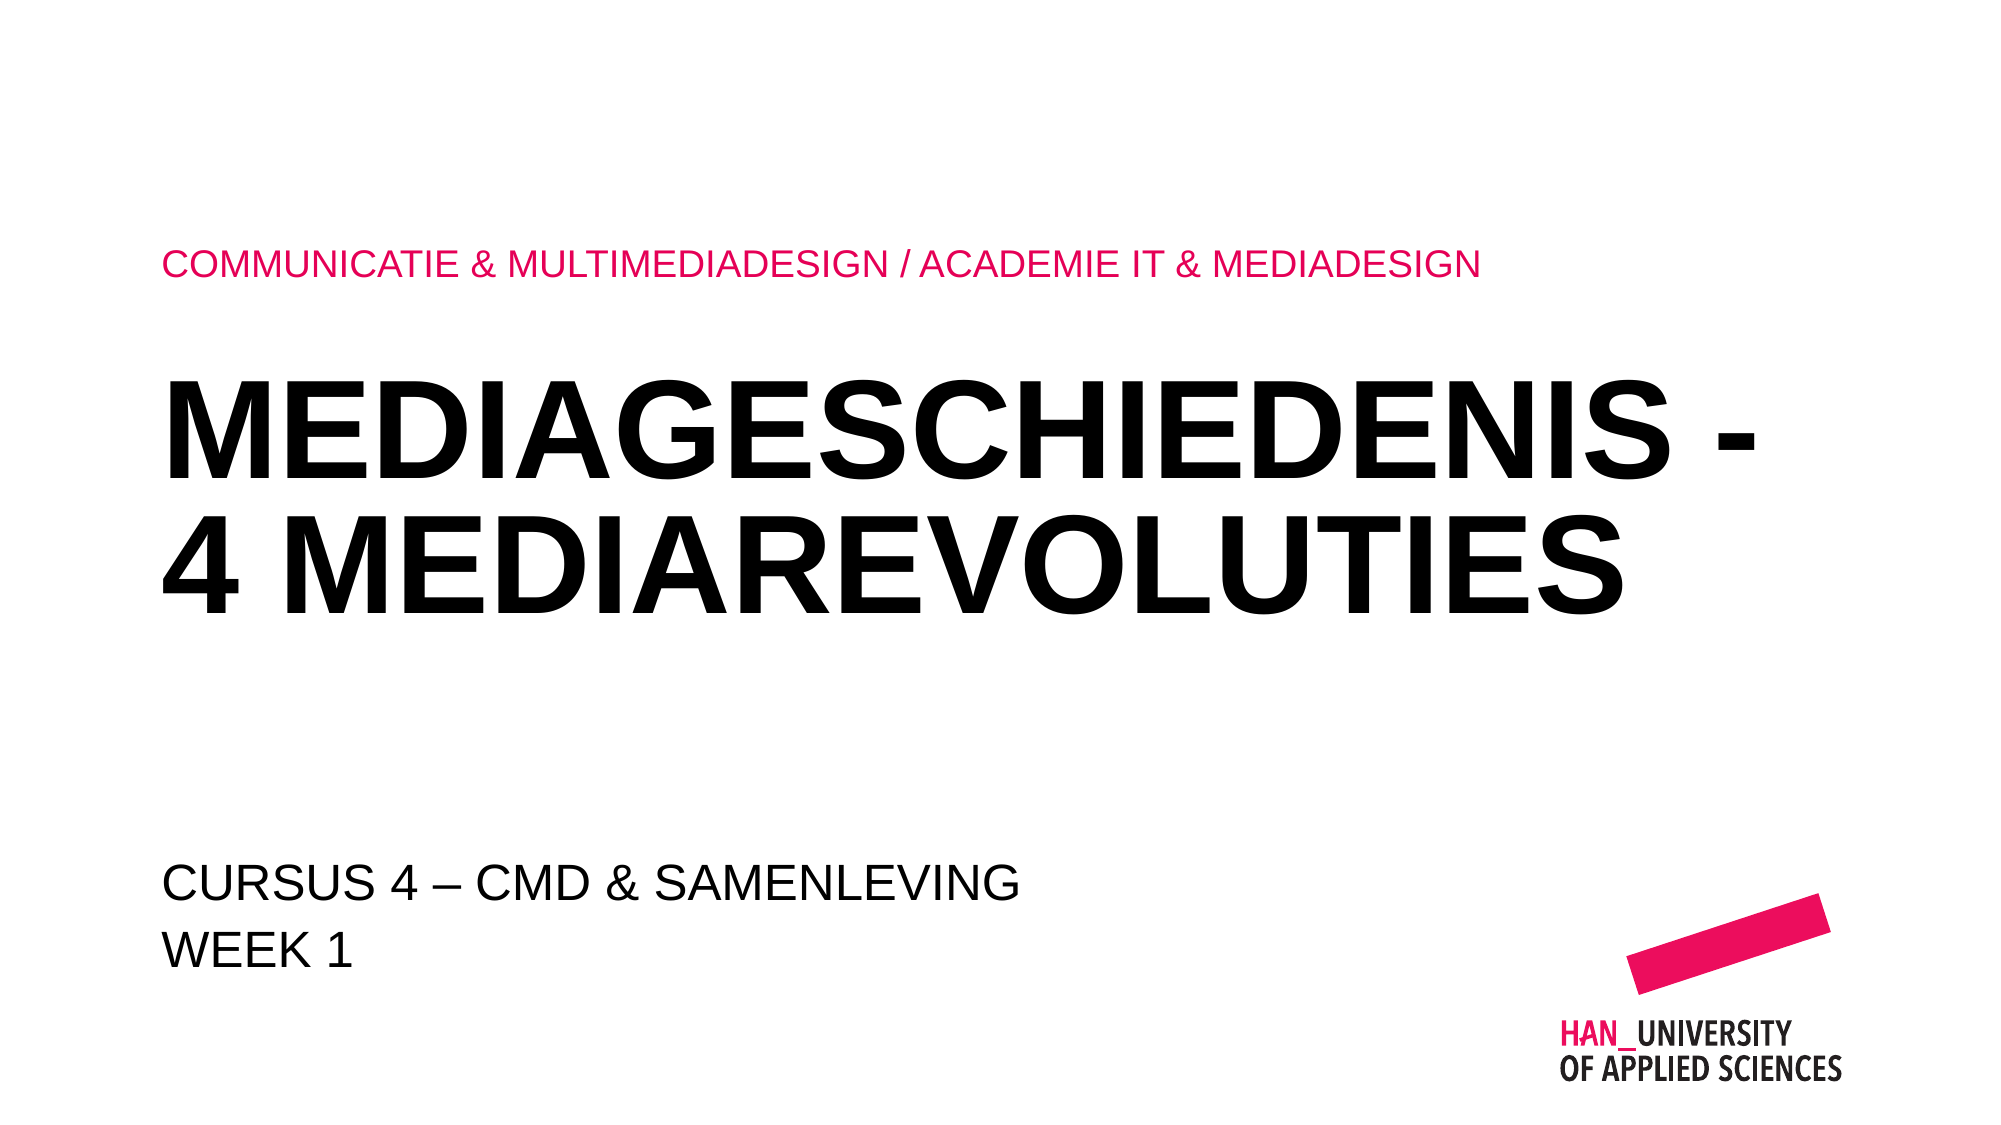

Communicatie & multimediadesign / Academie IT & Mediadesign
Mediageschiedenis -
4 mediarevoluties
Cursus 4 – CMD & Samenleving
week 1